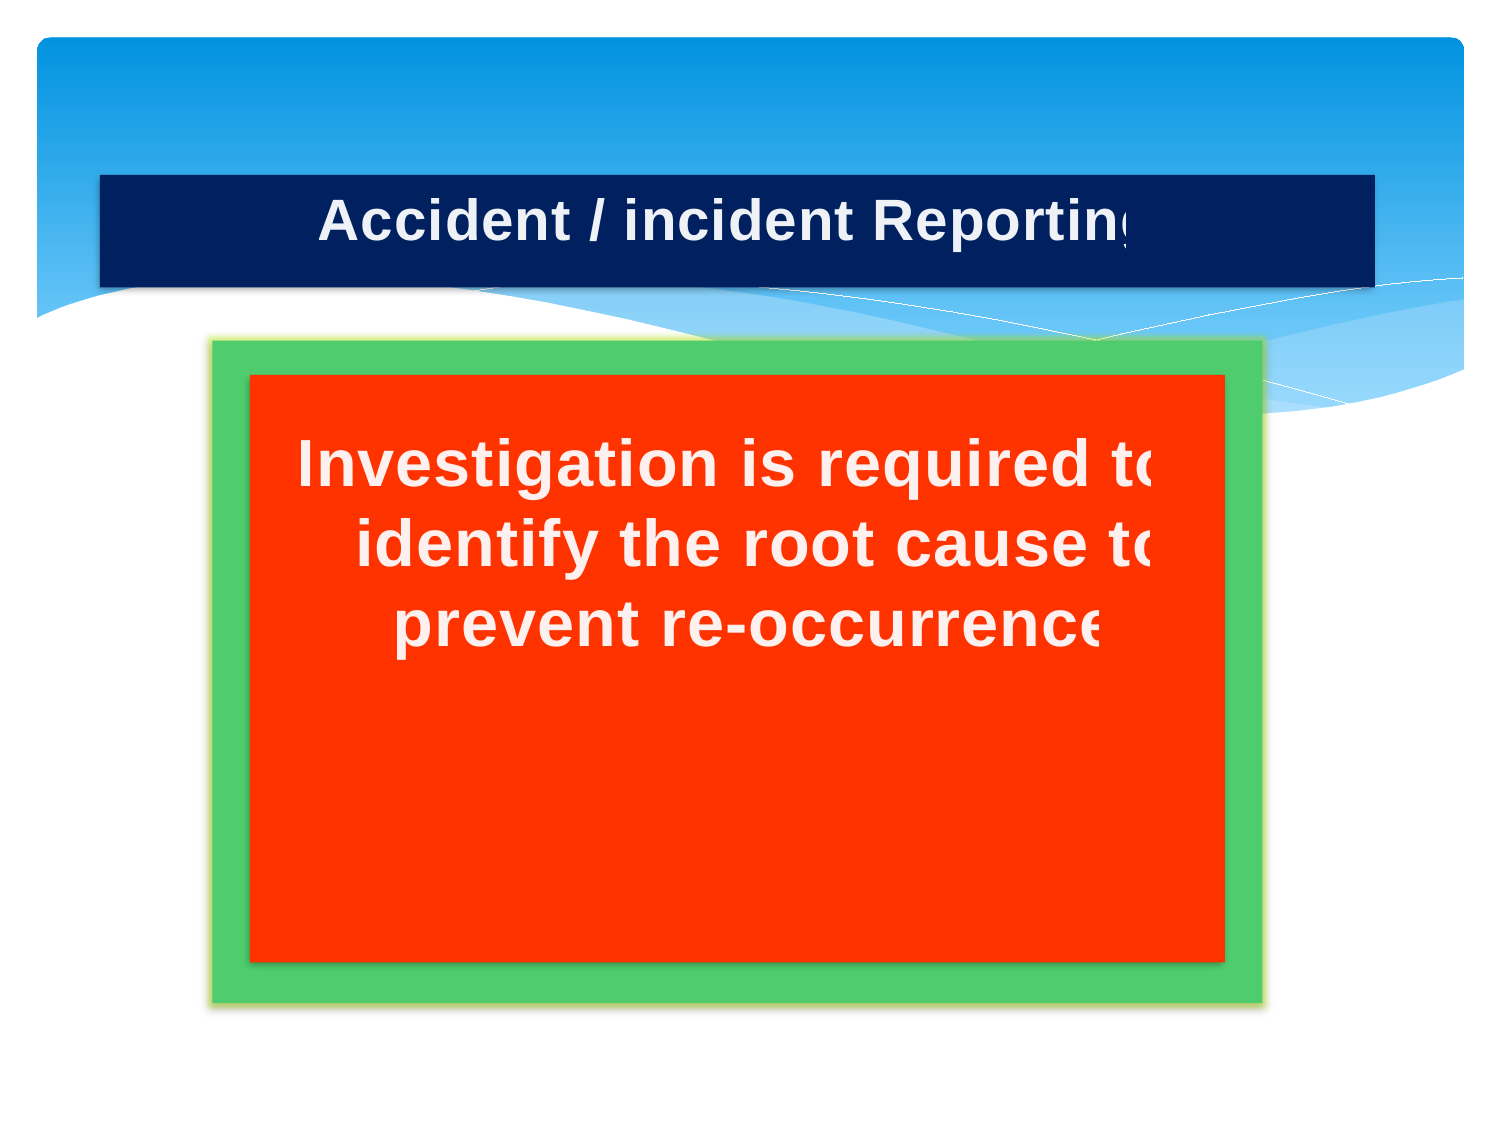

Accident / incident Reporting

Investigation is required to identify the root cause to prevent re-occurrence